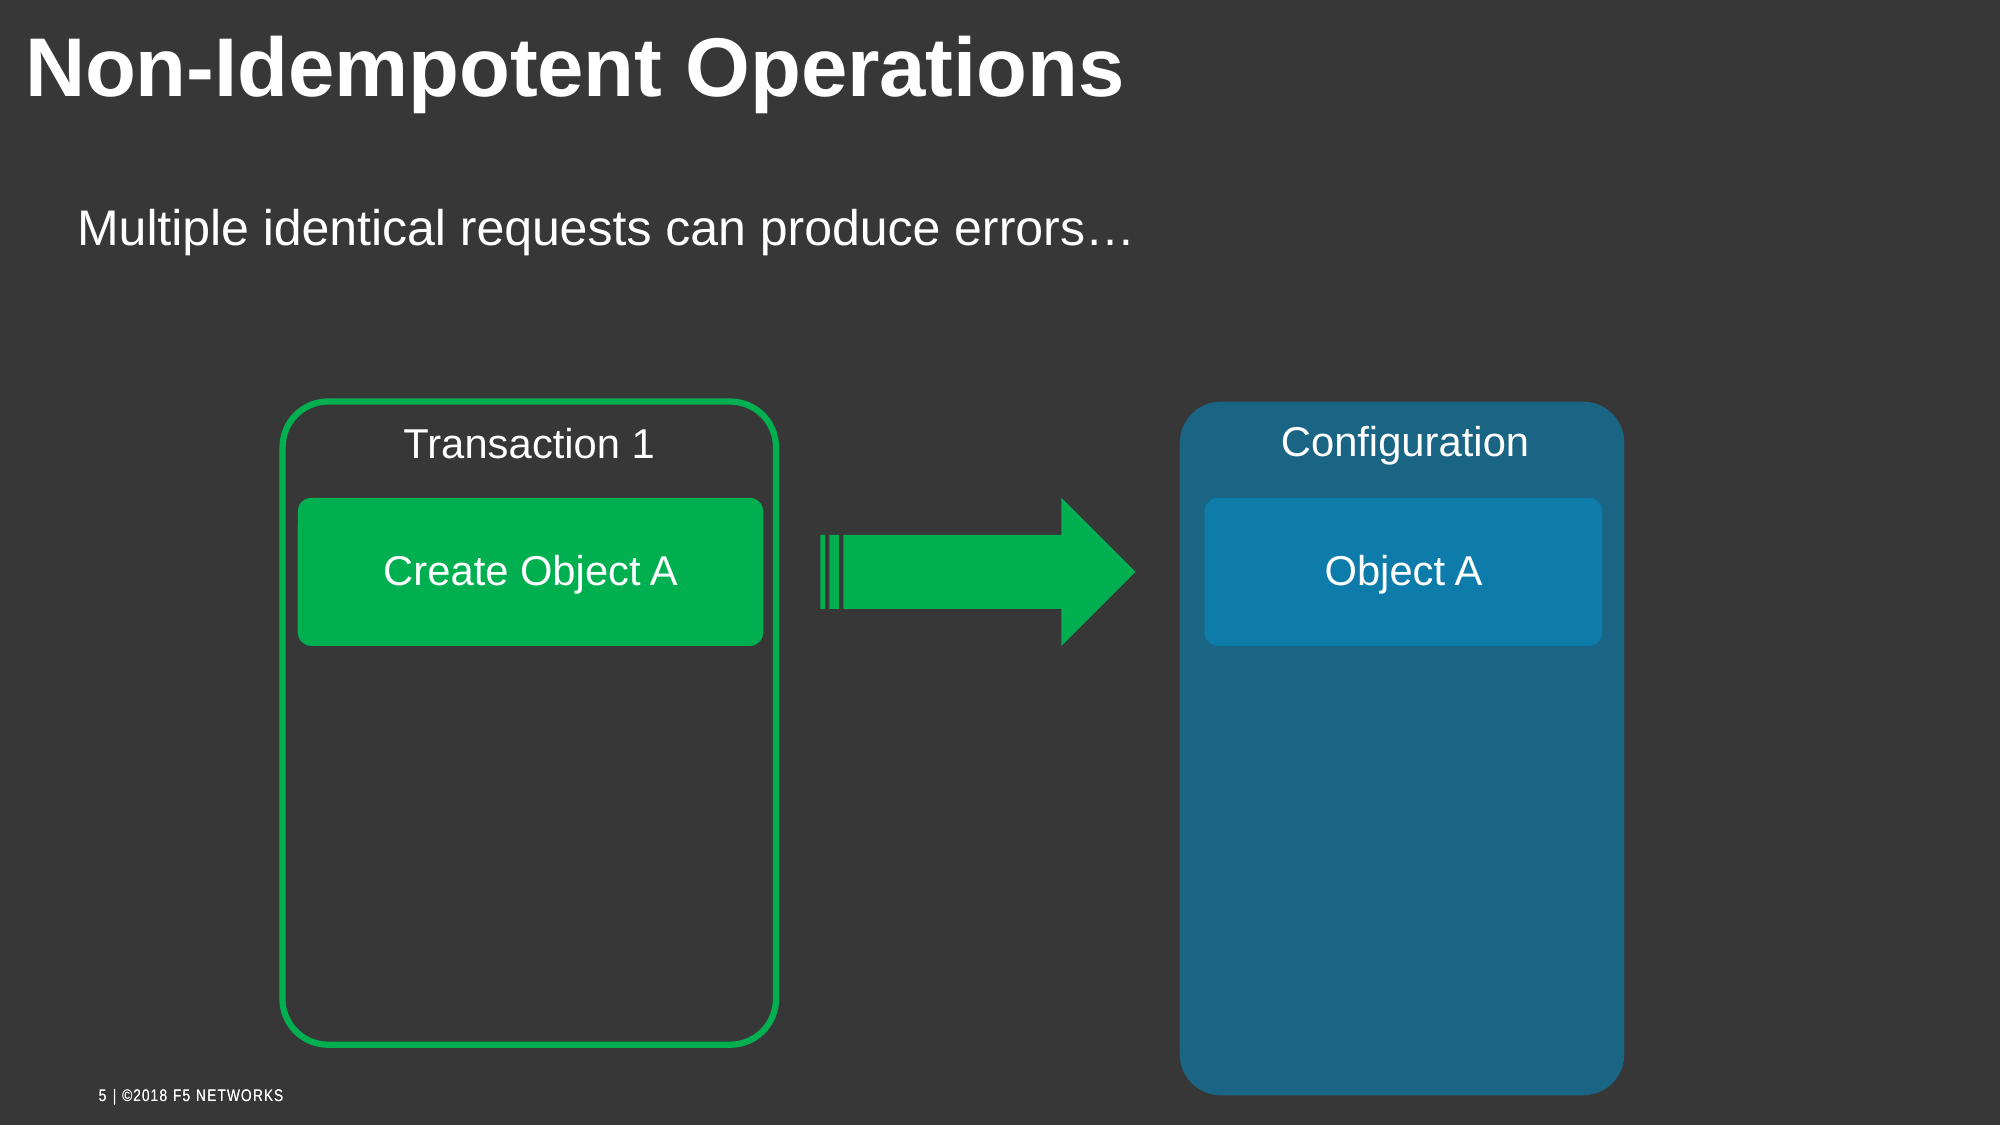

# Non-Idempotent Operations
Multiple identical requests can produce errors…
Configuration

Transaction 1
Create Object A
Object A